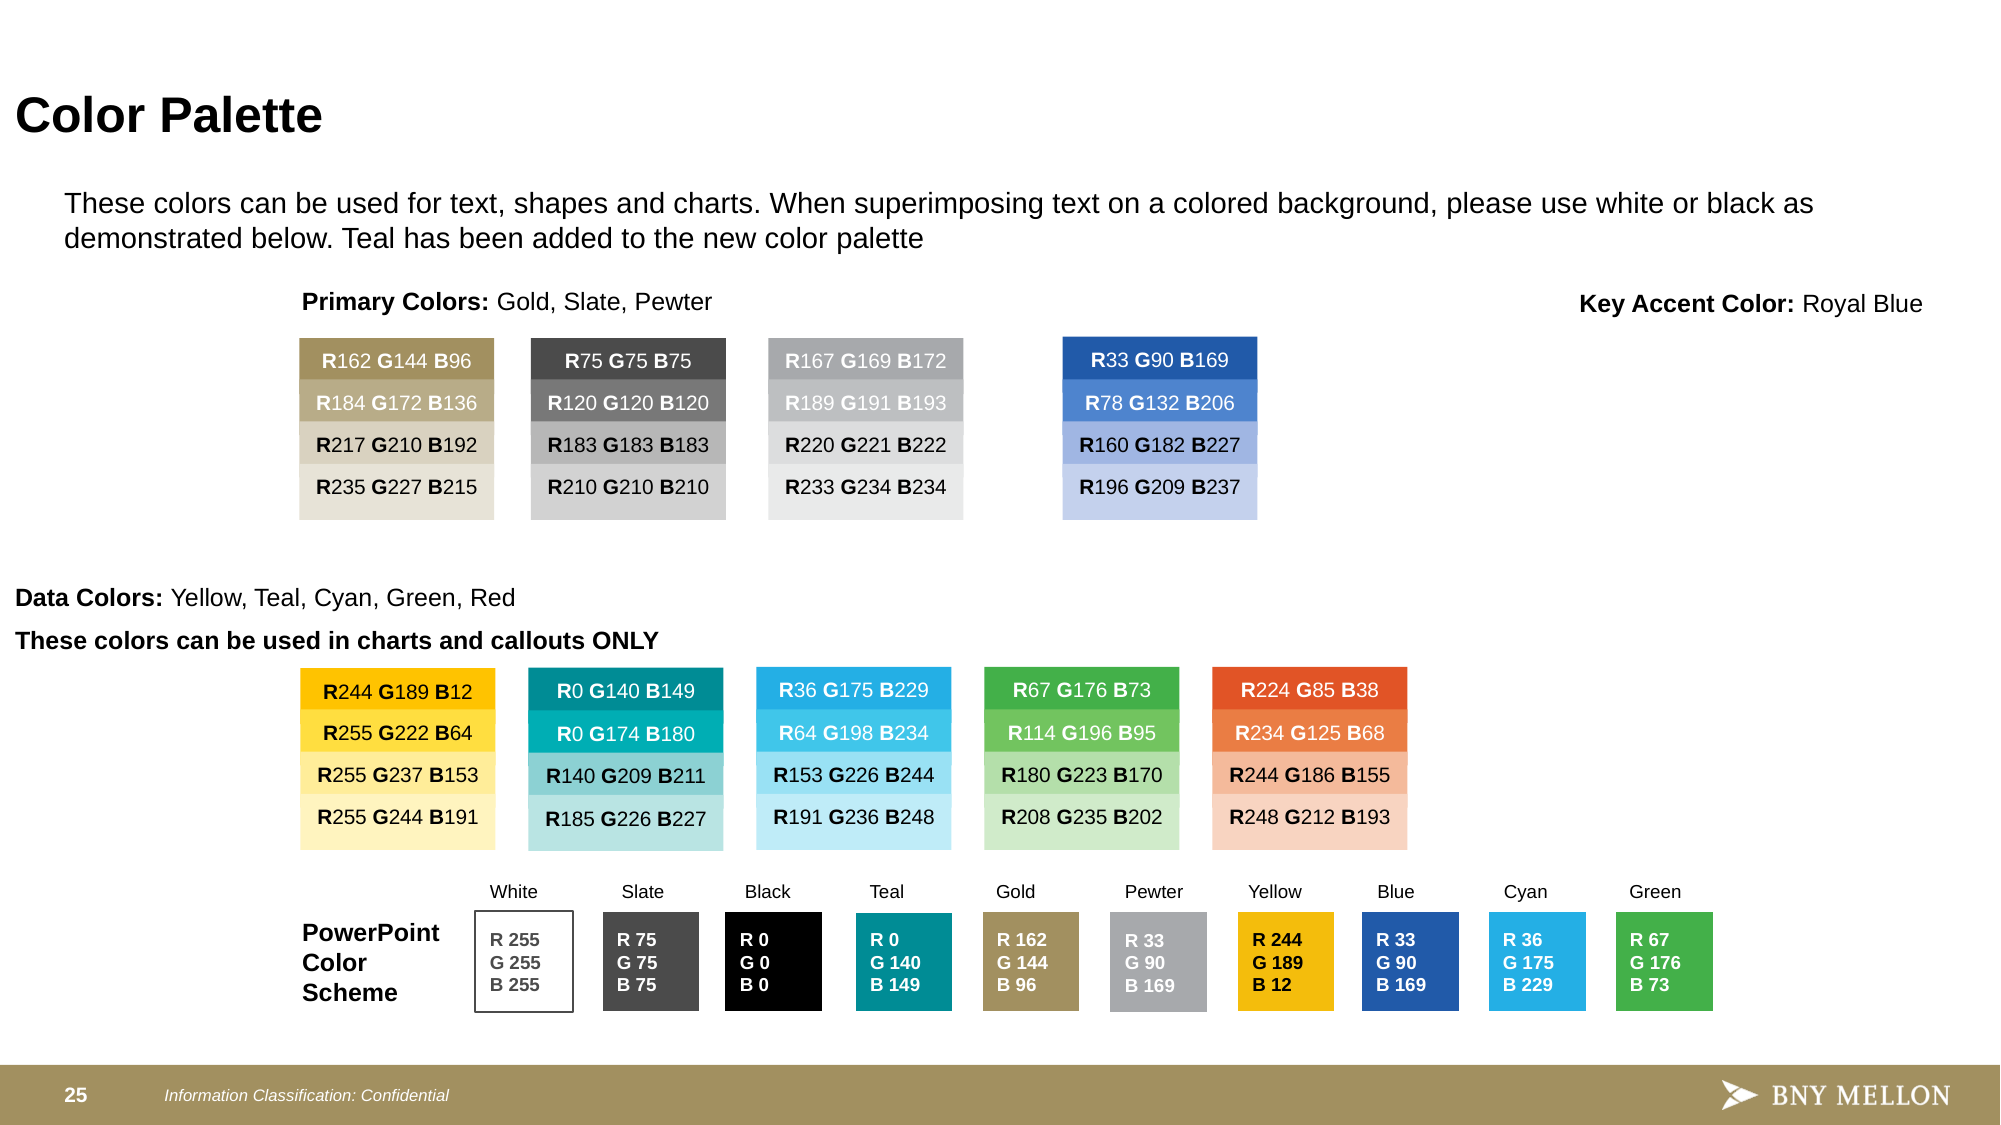

Color Palette
These colors can be used for text, shapes and charts. When superimposing text on a colored background, please use white or black as demonstrated below. Teal has been added to the new color palette
Key Accent Color: Royal Blue
Primary Colors: Gold, Slate, Pewter

R33 G90 B169
R162 G144 B96
R75 G75 B75
R167 G169 B172

R184 G172 B136
R120 G120 B120
R189 G191 B193
R78 G132 B206

R217 G210 B192
R183 G183 B183
R220 G221 B222
R160 G182 B227

R235 G227 B215
R210 G210 B210
R233 G234 B234
R196 G209 B237
Data Colors: Yellow, Teal, Cyan, Green, Red
These colors can be used in charts and callouts ONLY

R67 G176 B73

R114 G196 B95

R180 G223 B170

R208 G235 B202

R224 G85 B38

R234 G125 B68

R244 G186 B155

R248 G212 B193

R36 G175 B229
R0 G140 B149
R244 G189 B12

R255 G222 B64
R64 G198 B234
R0 G174 B180

R255 G237 B153
R153 G226 B244
R140 G209 B211

R255 G244 B191
R191 G236 B248
R185 G226 B227
White
Slate
Black
Teal
Gold
Pewter
Yellow
Blue
Cyan
Green
PowerPoint Color Scheme
R 255
G 255
B 255
R 75
G 75
B 75
R 162
G 144
B 96
R 33
G 90
B 169
R 36
G 175
B 229
R 67
G 176
B 73
R 0
G 0
B 0
R 0
G 140
B 149
R 33
G 90
B 169
R 244
G 189
B 12